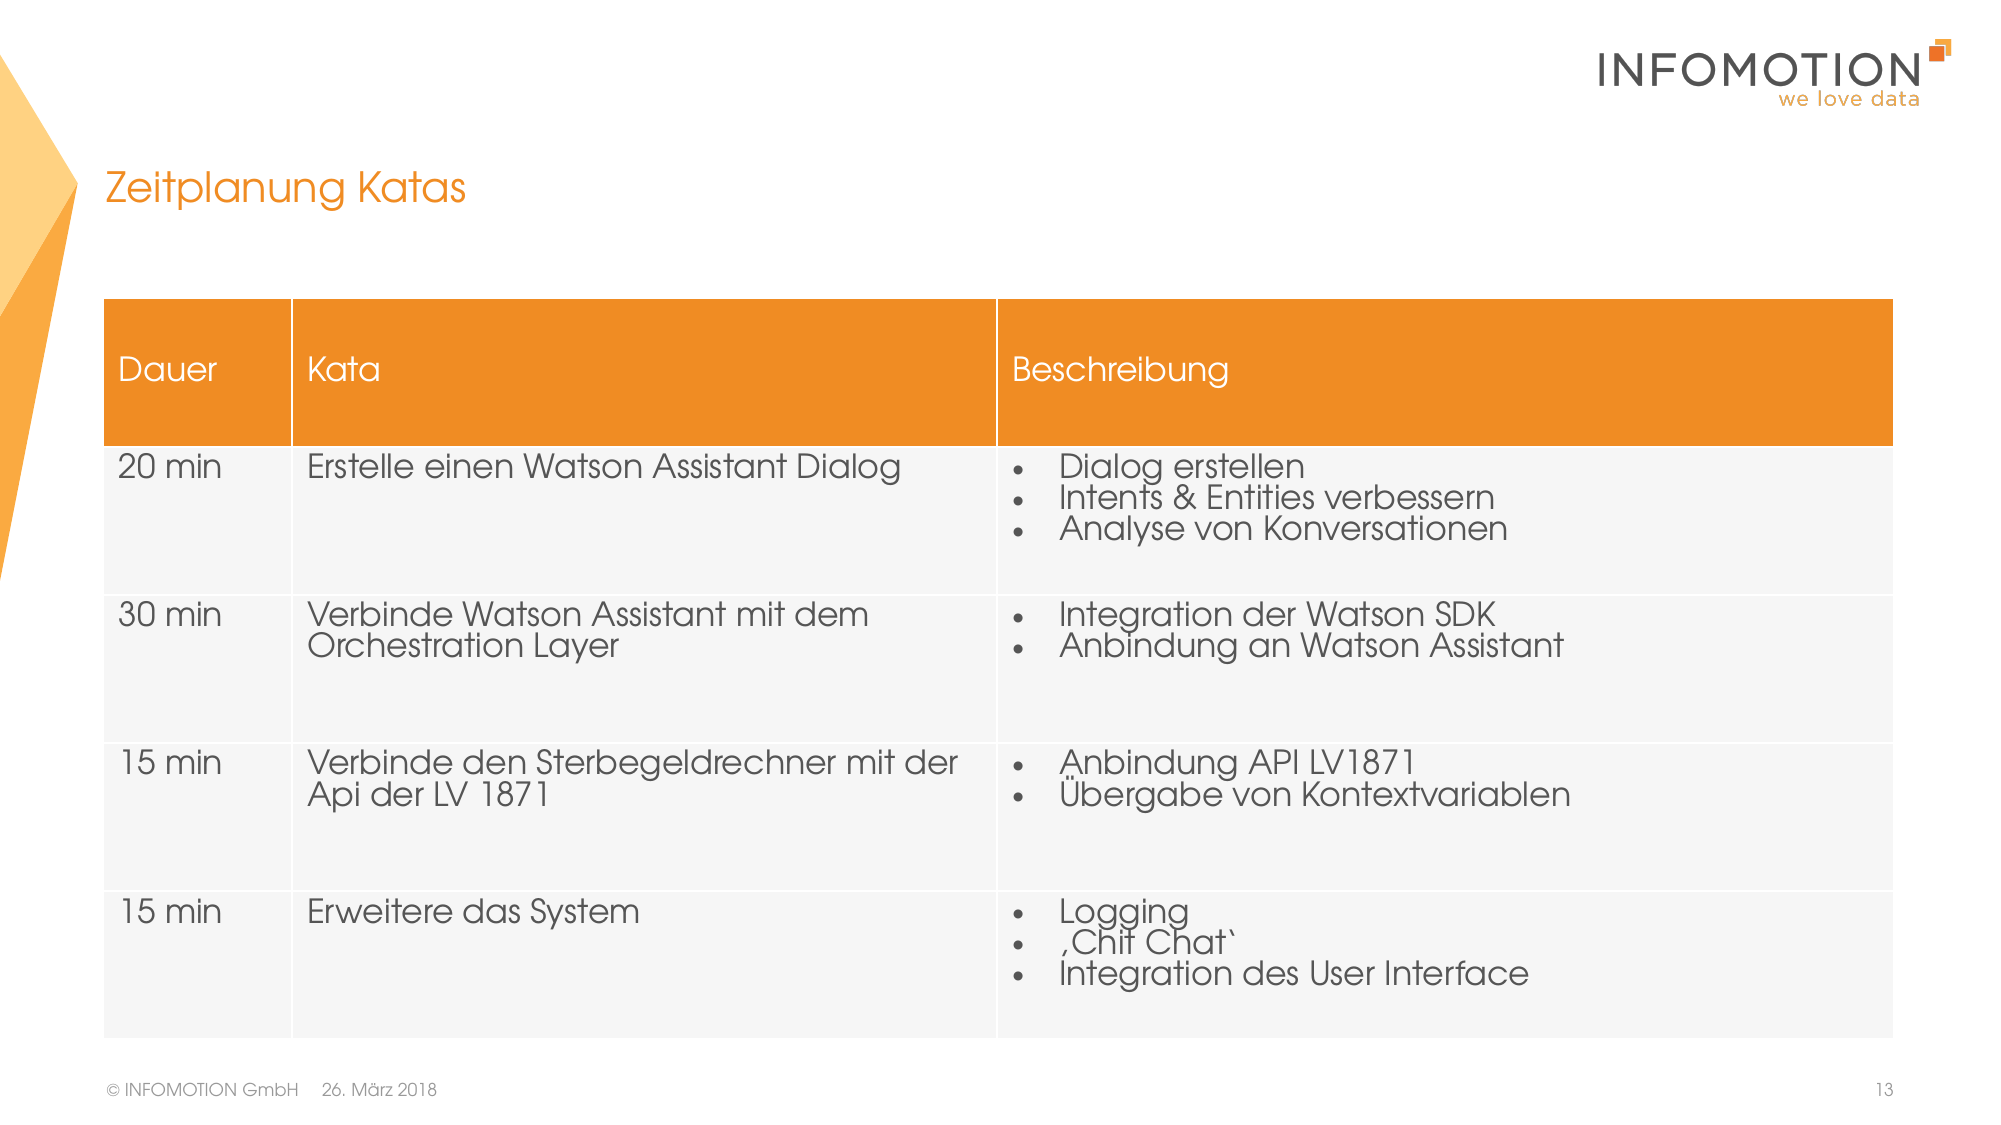

# Zeitplanung Katas
| Dauer | Kata | Beschreibung |
| --- | --- | --- |
| 20 min | Erstelle einen Watson Assistant Dialog | Dialog erstellen Intents & Entities verbessern Analyse von Konversationen |
| 30 min | Verbinde Watson Assistant mit dem Orchestration Layer | Integration der Watson SDK Anbindung an Watson Assistant |
| 15 min | Verbinde den Sterbegeldrechner mit der Api der LV 1871 | Anbindung API LV1871 Übergabe von Kontextvariablen |
| 15 min | Erweitere das System | Logging ‚Chit Chat‘ Integration des User Interface |